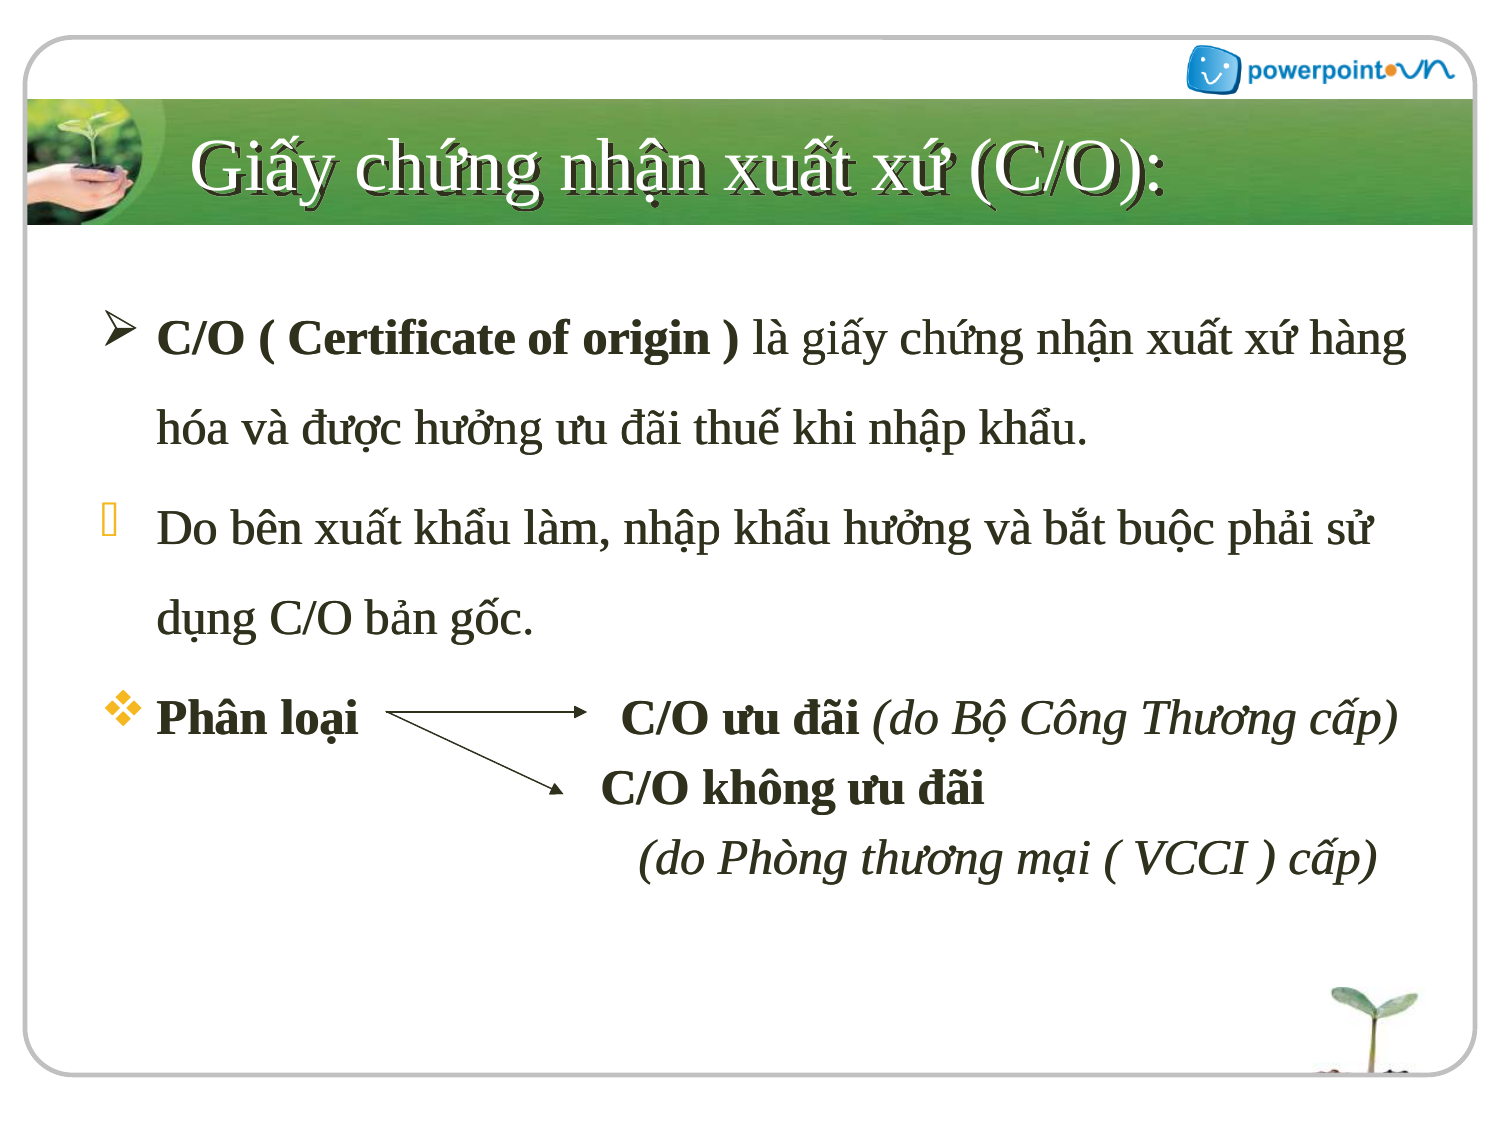

# Giấy chứng nhận xuất xứ (C/O):
C/O ( Certificate of origin ) là giấy chứng nhận xuất xứ hàng hóa và được hưởng ưu đãi thuế khi nhập khẩu.
Do bên xuất khẩu làm, nhập khẩu hưởng và bắt buộc phải sử dụng C/O bản gốc.
Phân loại                     C/O ưu đãi (do Bộ Công Thương cấp)
                                        C/O không ưu đãi
                                           (do Phòng thương mại ( VCCI ) cấp)
C/O ( Certificate of origin ) là giấy chứng nhận xuất xứ hàng hóa và được hưởng ưu đãi thuế khi nhập khẩu.
Do bên xuất khẩu làm, nhập khẩu hưởng và bắt buộc phải sử dụng C/O bản gốc.
Phân loại                     C/O ưu đãi (do Bộ Công Thương cấp)
                                        C/O không ưu đãi
                                           (do Phòng thương mại ( VCCI ) cấp)